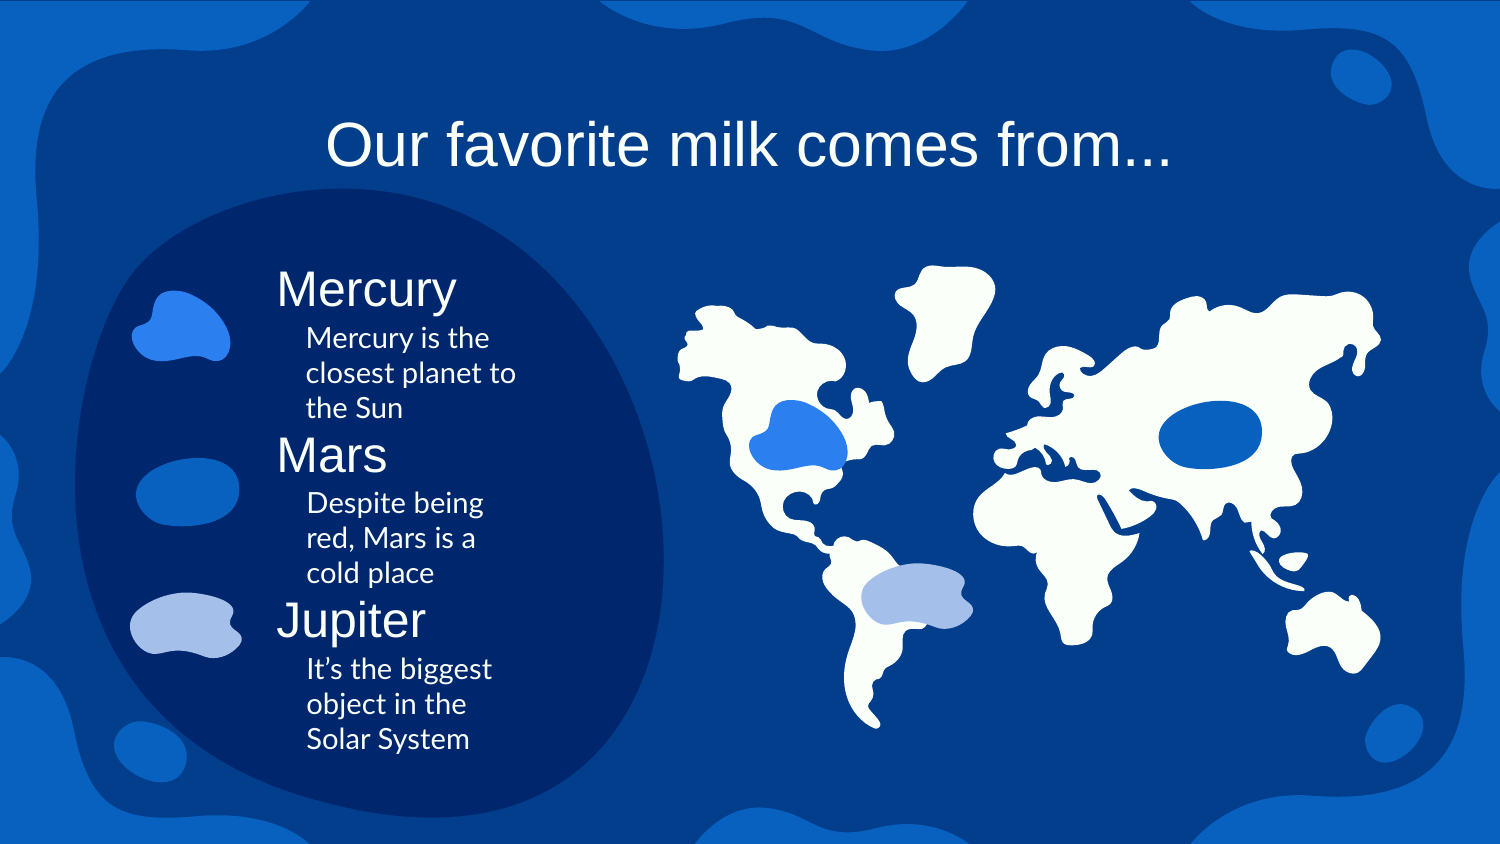

# Our favorite milk comes from...

Mercury

Mercury is the closest planet to the Sun

Mars

Despite being red, Mars is a cold place

Jupiter

It’s the biggest object in the Solar System